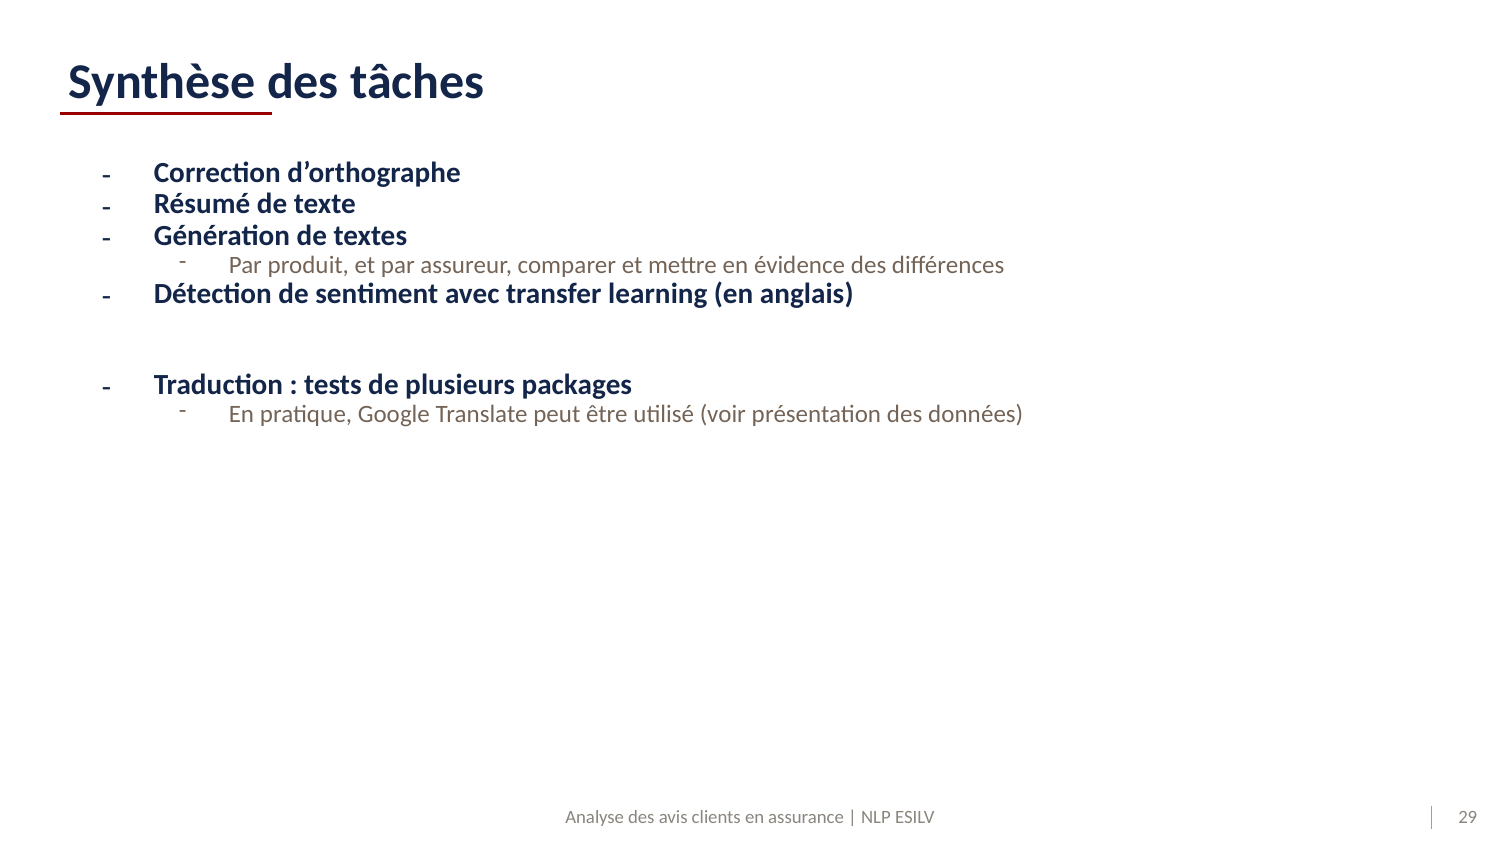

# Synthèse des tâches
Correction d’orthographe
Résumé de texte
Génération de textes
Par produit, et par assureur, comparer et mettre en évidence des différences
Détection de sentiment avec transfer learning (en anglais)

Traduction : tests de plusieurs packages
En pratique, Google Translate peut être utilisé (voir présentation des données)